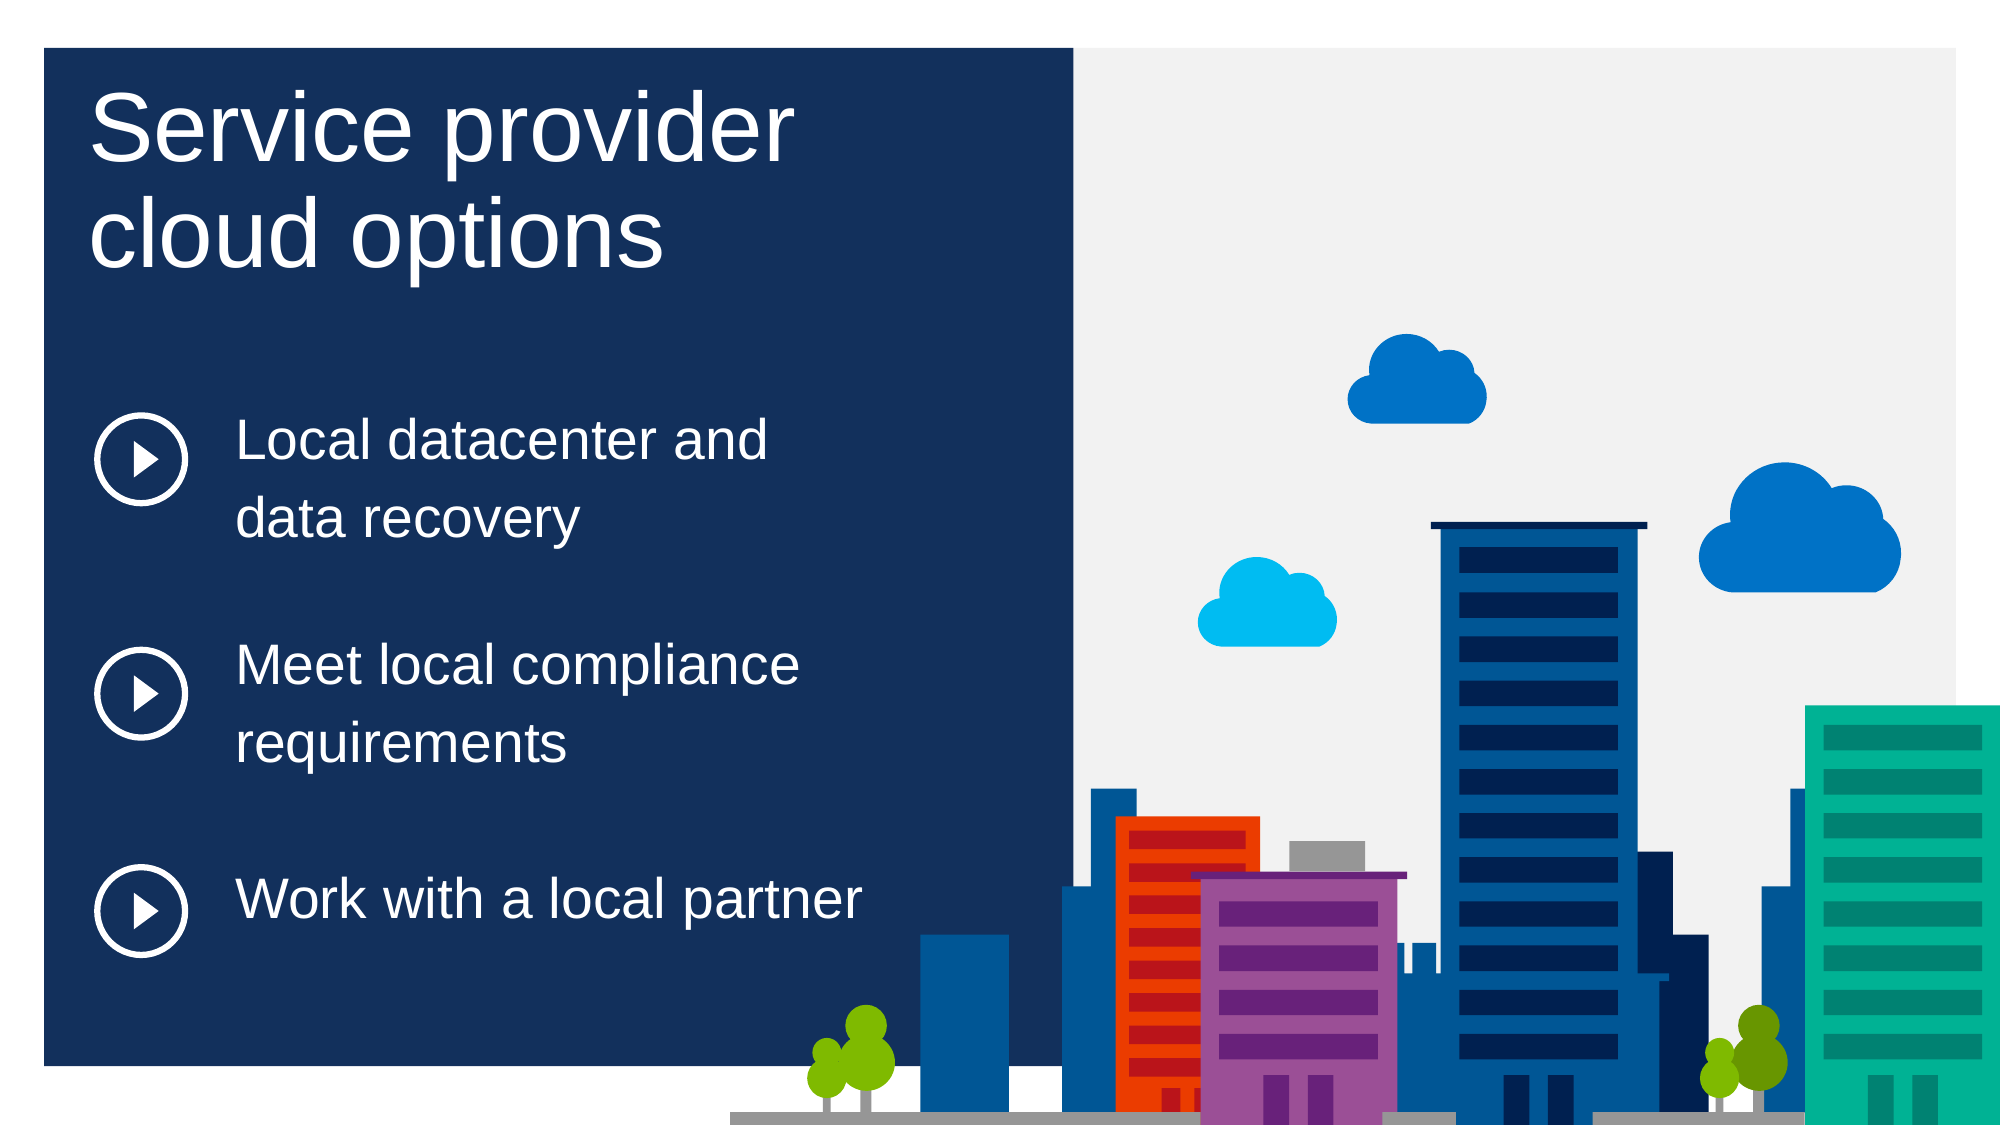

Service provider
cloud options
Local datacenter and
data recovery
Meet local compliance requirements
Work with a local partner